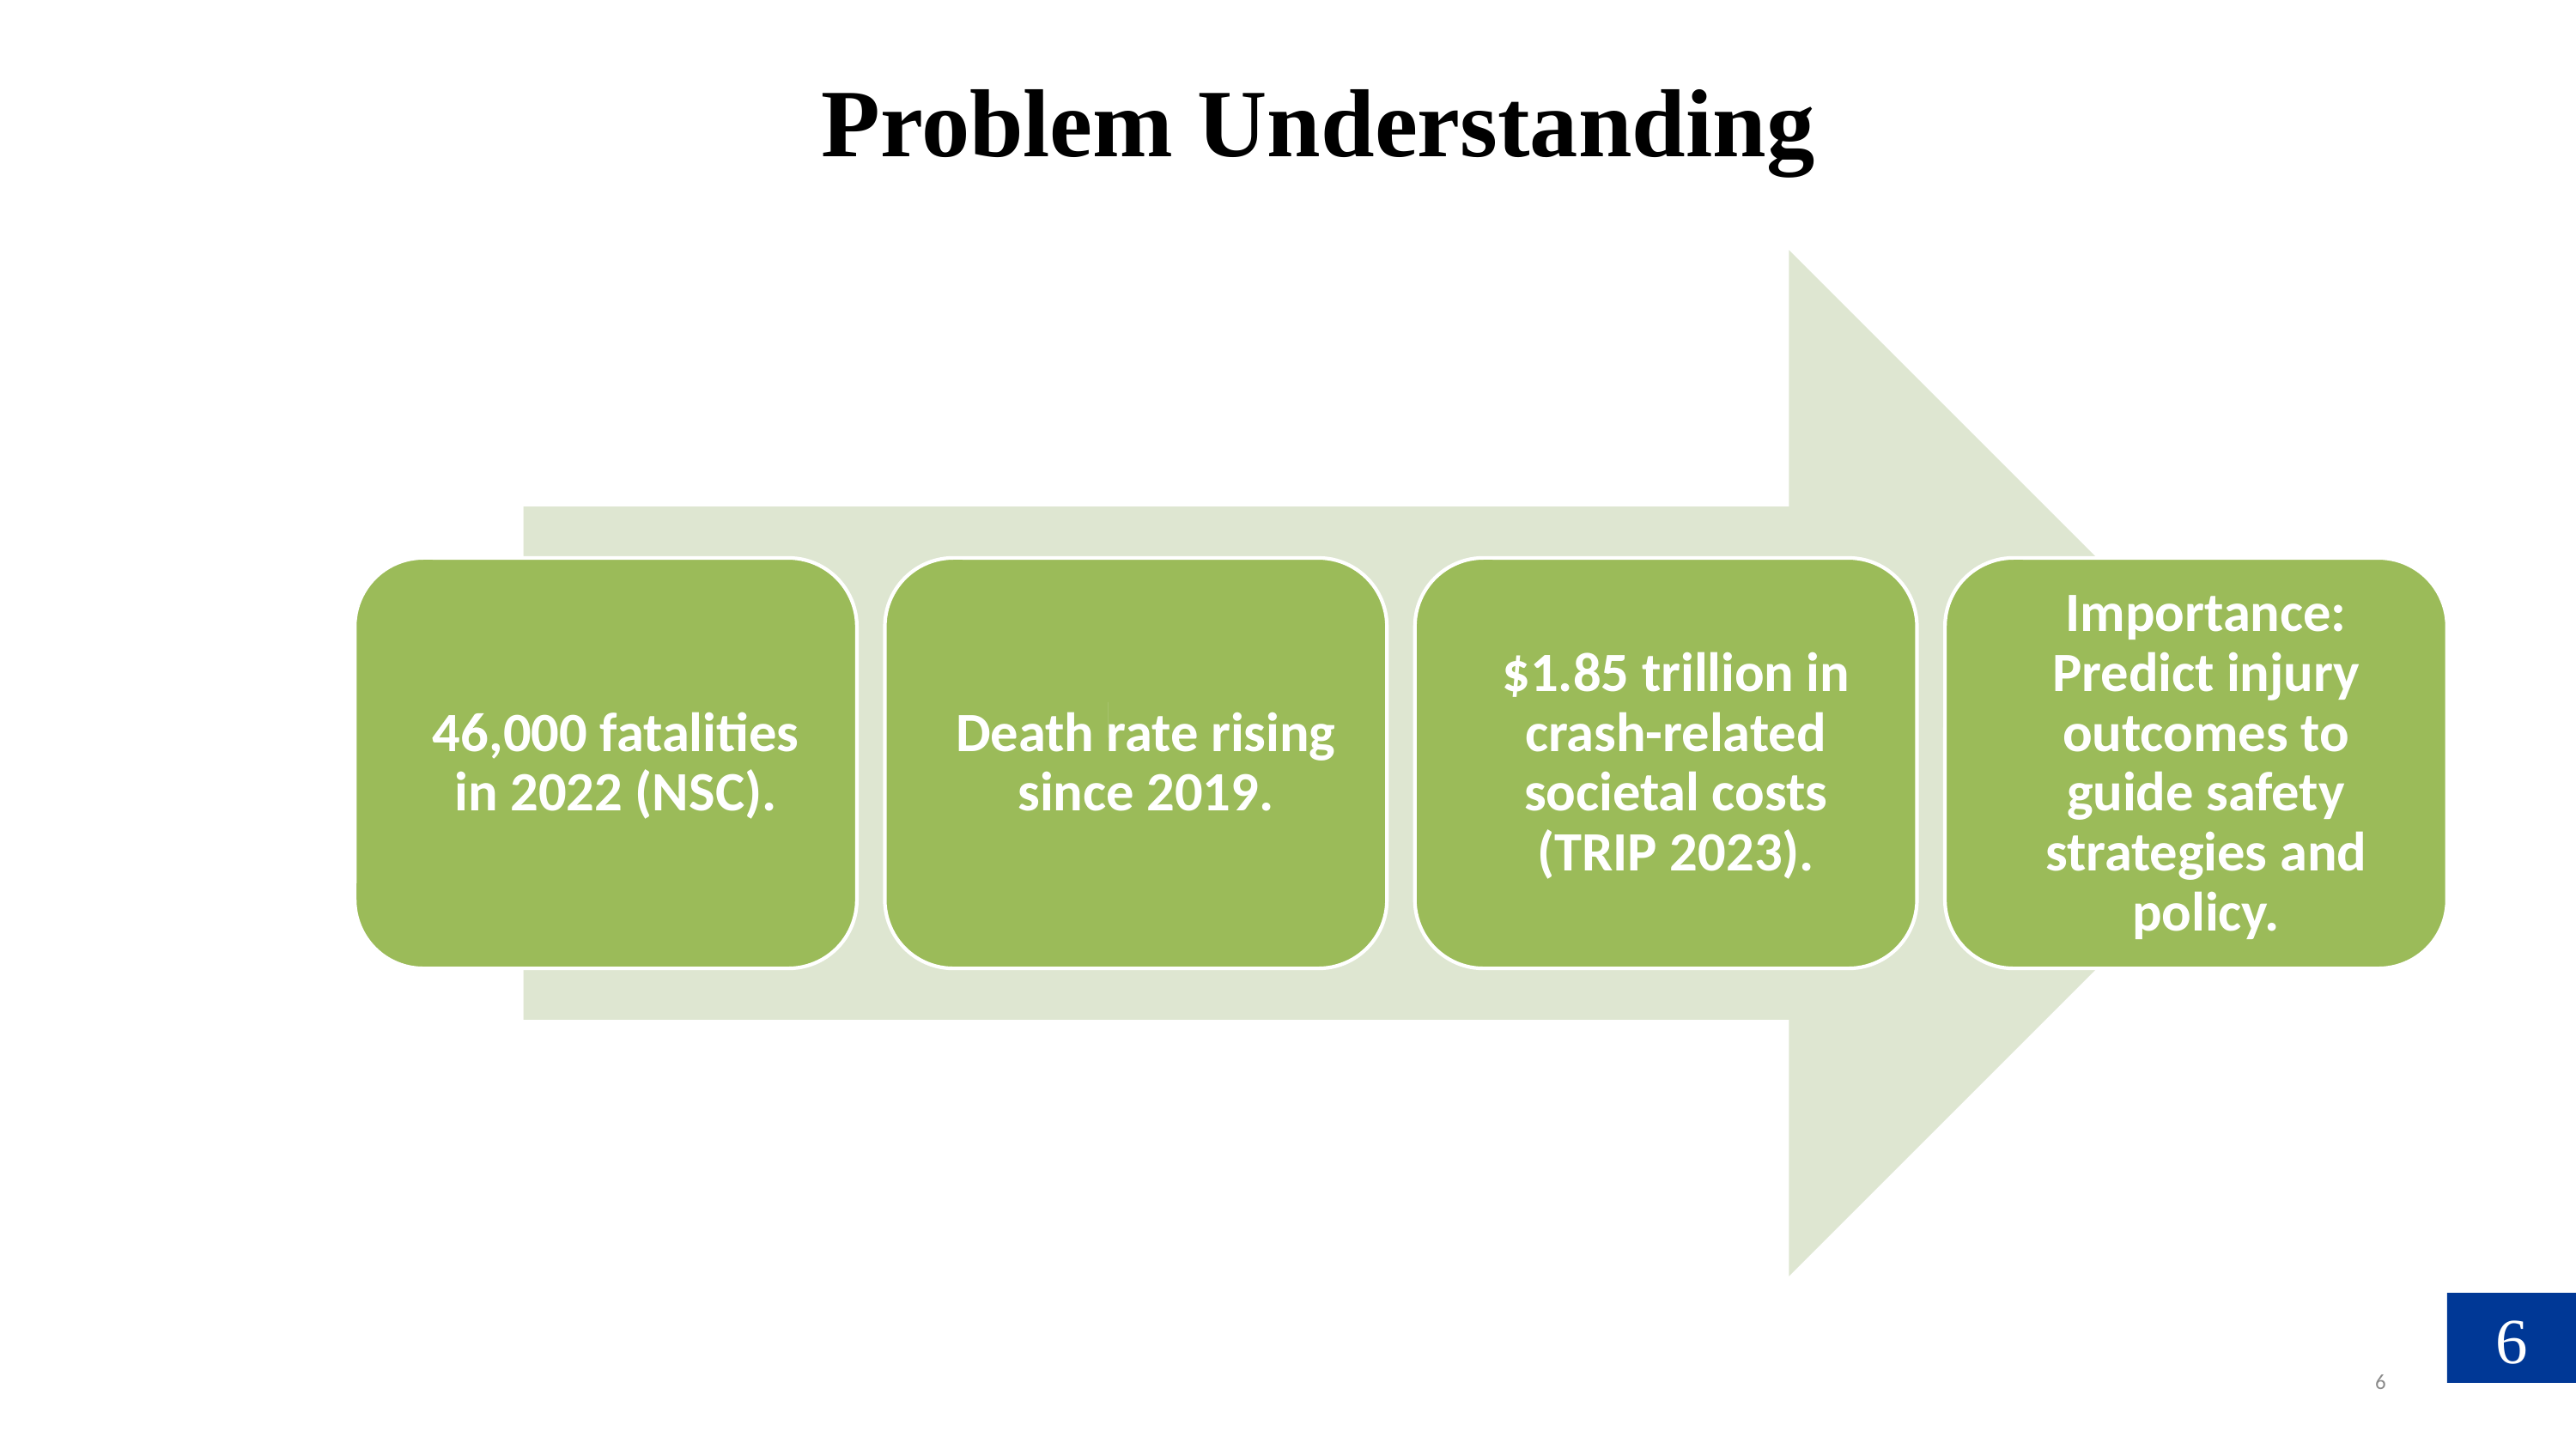

Problem Understanding
46,000 fatalities in 2022 (NSC).
Death rate rising since 2019.
$1.85 trillion in crash-related societal costs (TRIP 2023).
Importance: Predict injury outcomes to guide safety strategies and policy.
​
6
6